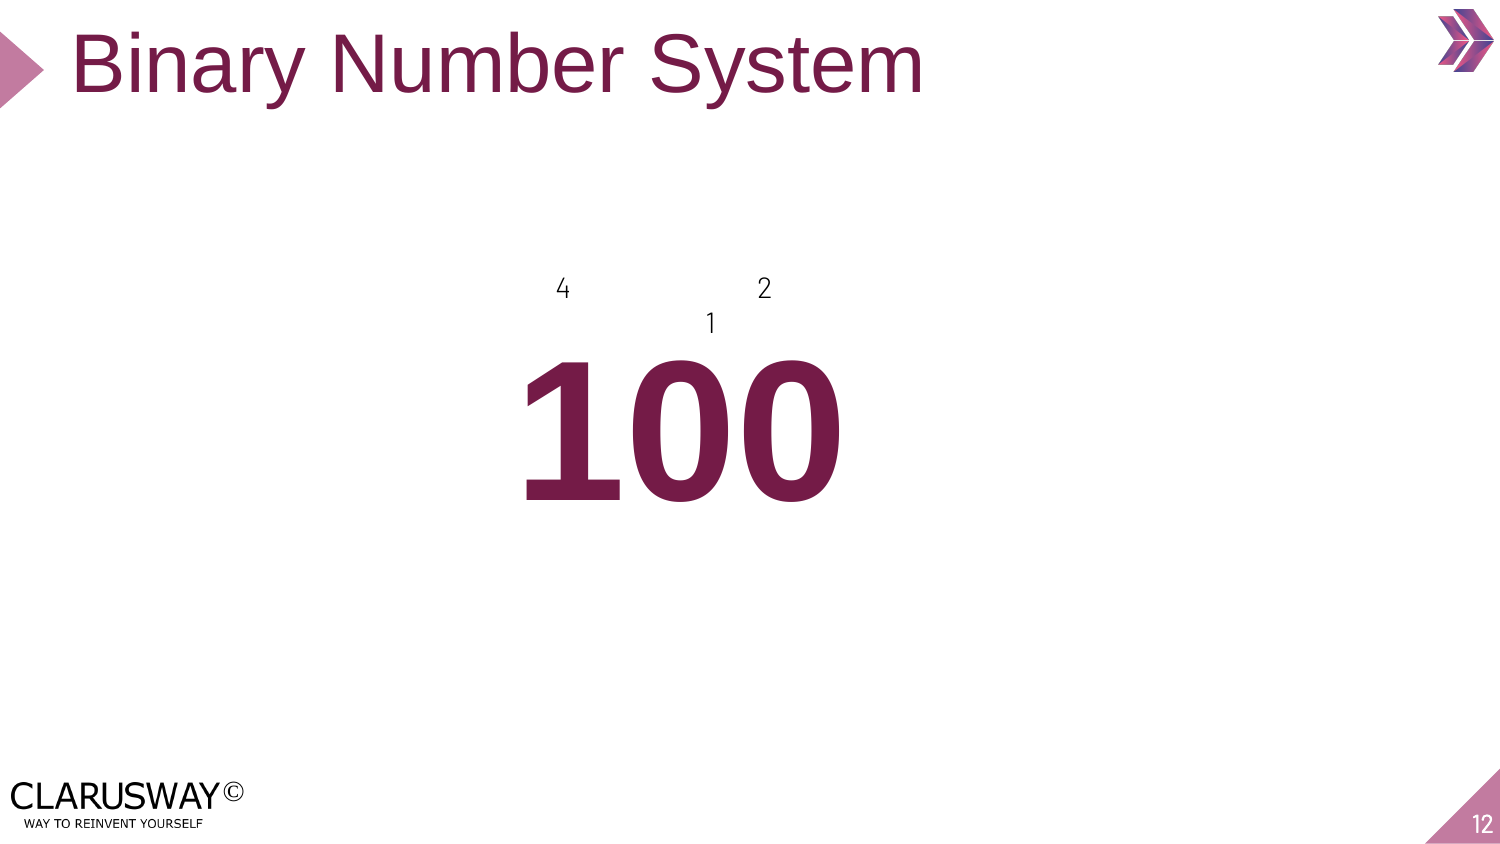

Binary Number System
4	         2    	1
100
12